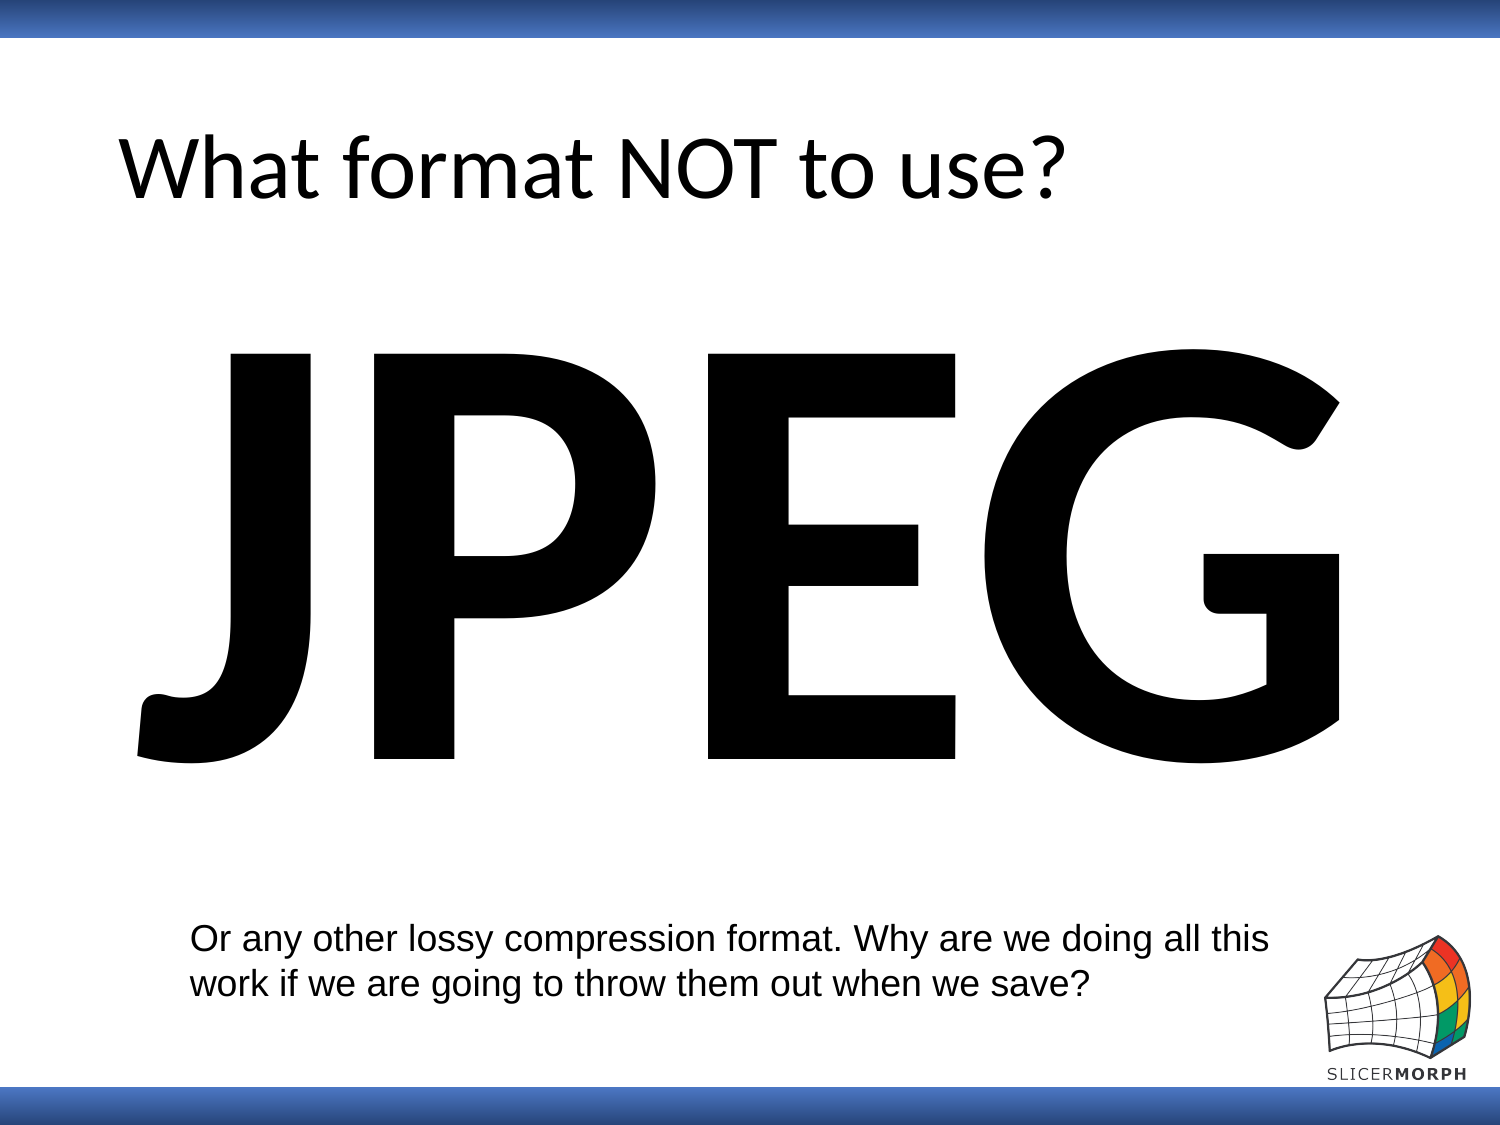

# What format NOT to use?
JPEG
Or any other lossy compression format. Why are we doing all this work if we are going to throw them out when we save?